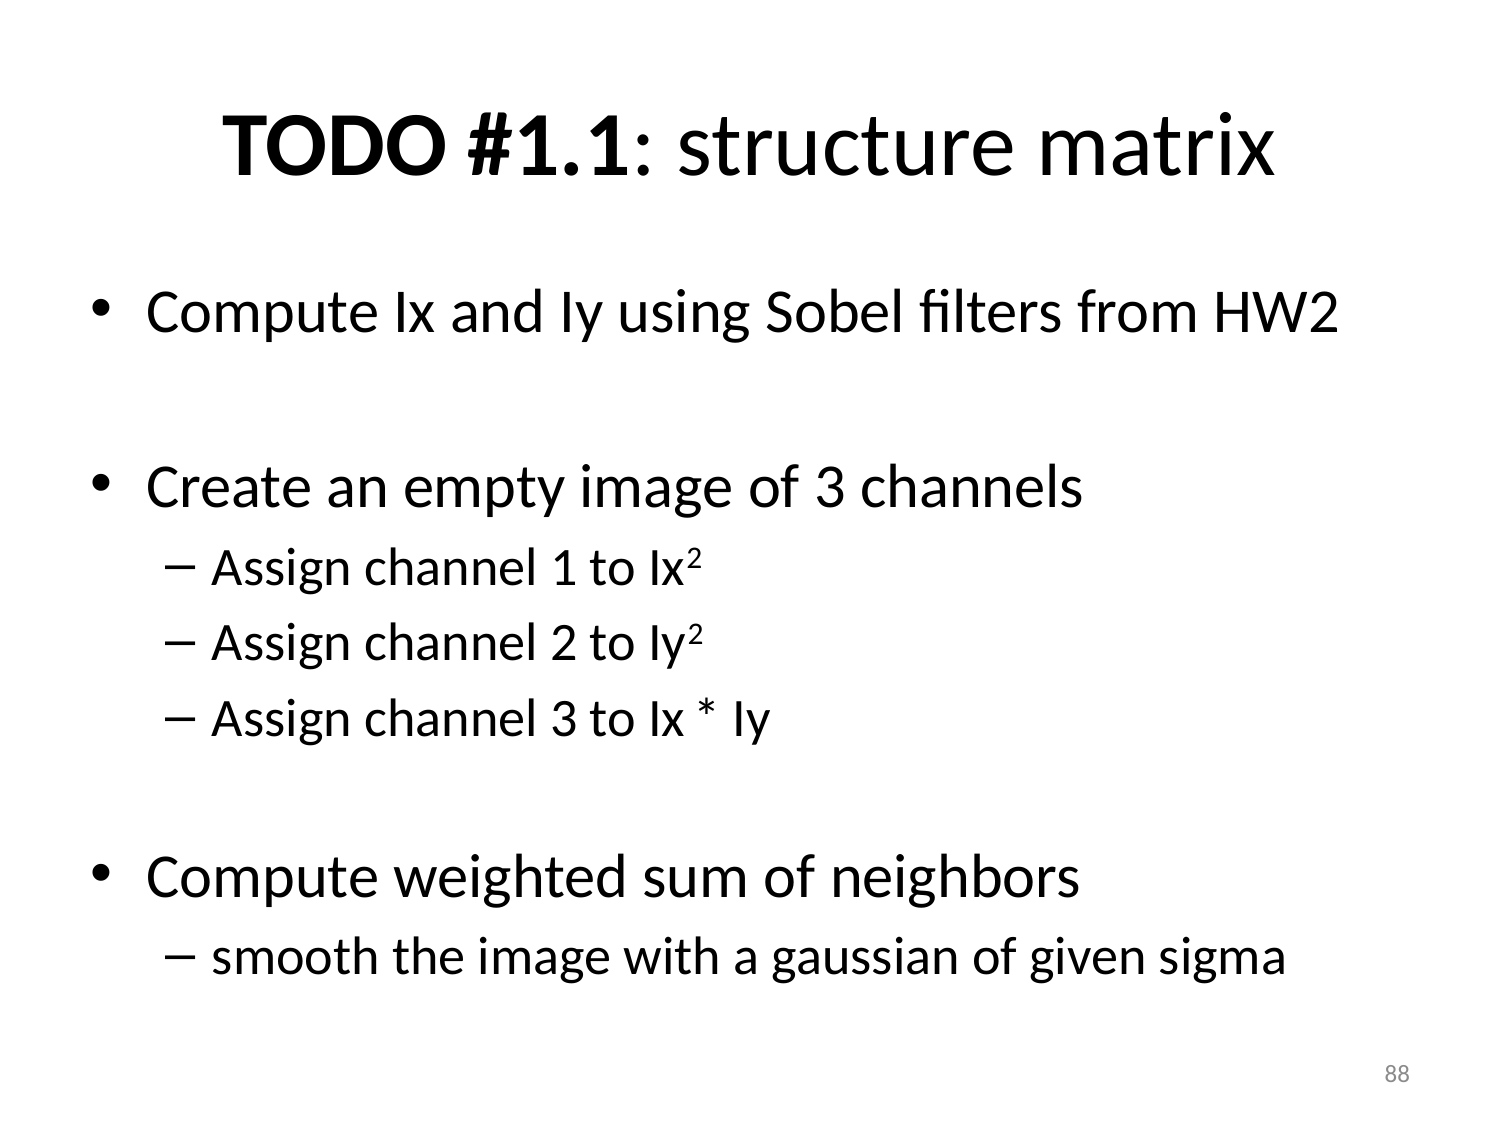

# TODO #1.1: structure matrix
Compute Ix and Iy using Sobel filters from HW2

Create an empty image of 3 channels
Assign channel 1 to Ix2
Assign channel 2 to Iy2
Assign channel 3 to Ix * Iy

Compute weighted sum of neighbors
smooth the image with a gaussian of given sigma

88